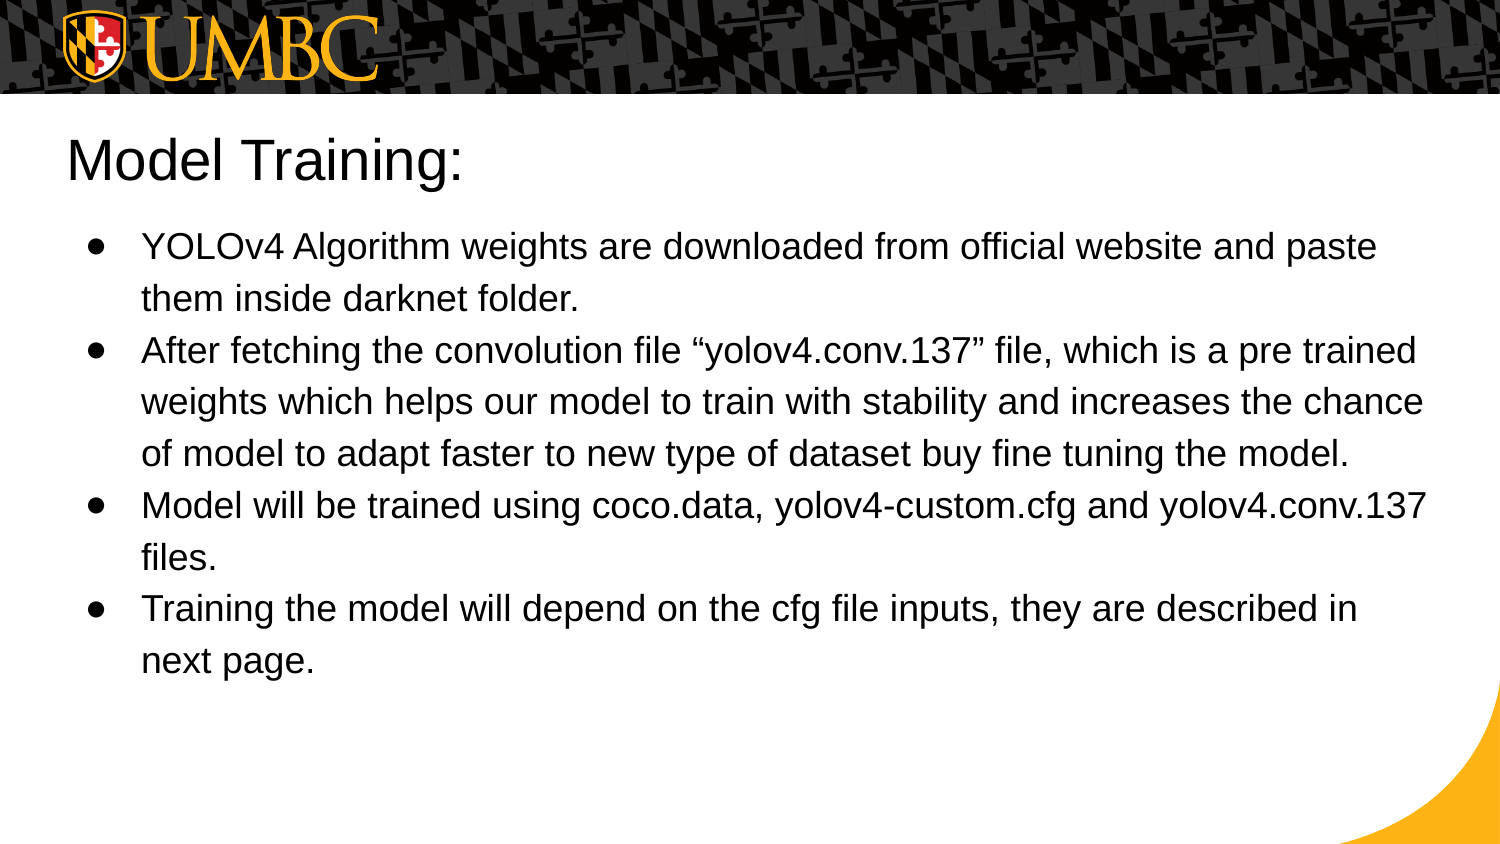

# Model Training:
YOLOv4 Algorithm weights are downloaded from official website and paste them inside darknet folder.
After fetching the convolution file “yolov4.conv.137” file, which is a pre trained weights which helps our model to train with stability and increases the chance of model to adapt faster to new type of dataset buy fine tuning the model.
Model will be trained using coco.data, yolov4-custom.cfg and yolov4.conv.137 files.
Training the model will depend on the cfg file inputs, they are described in next page.